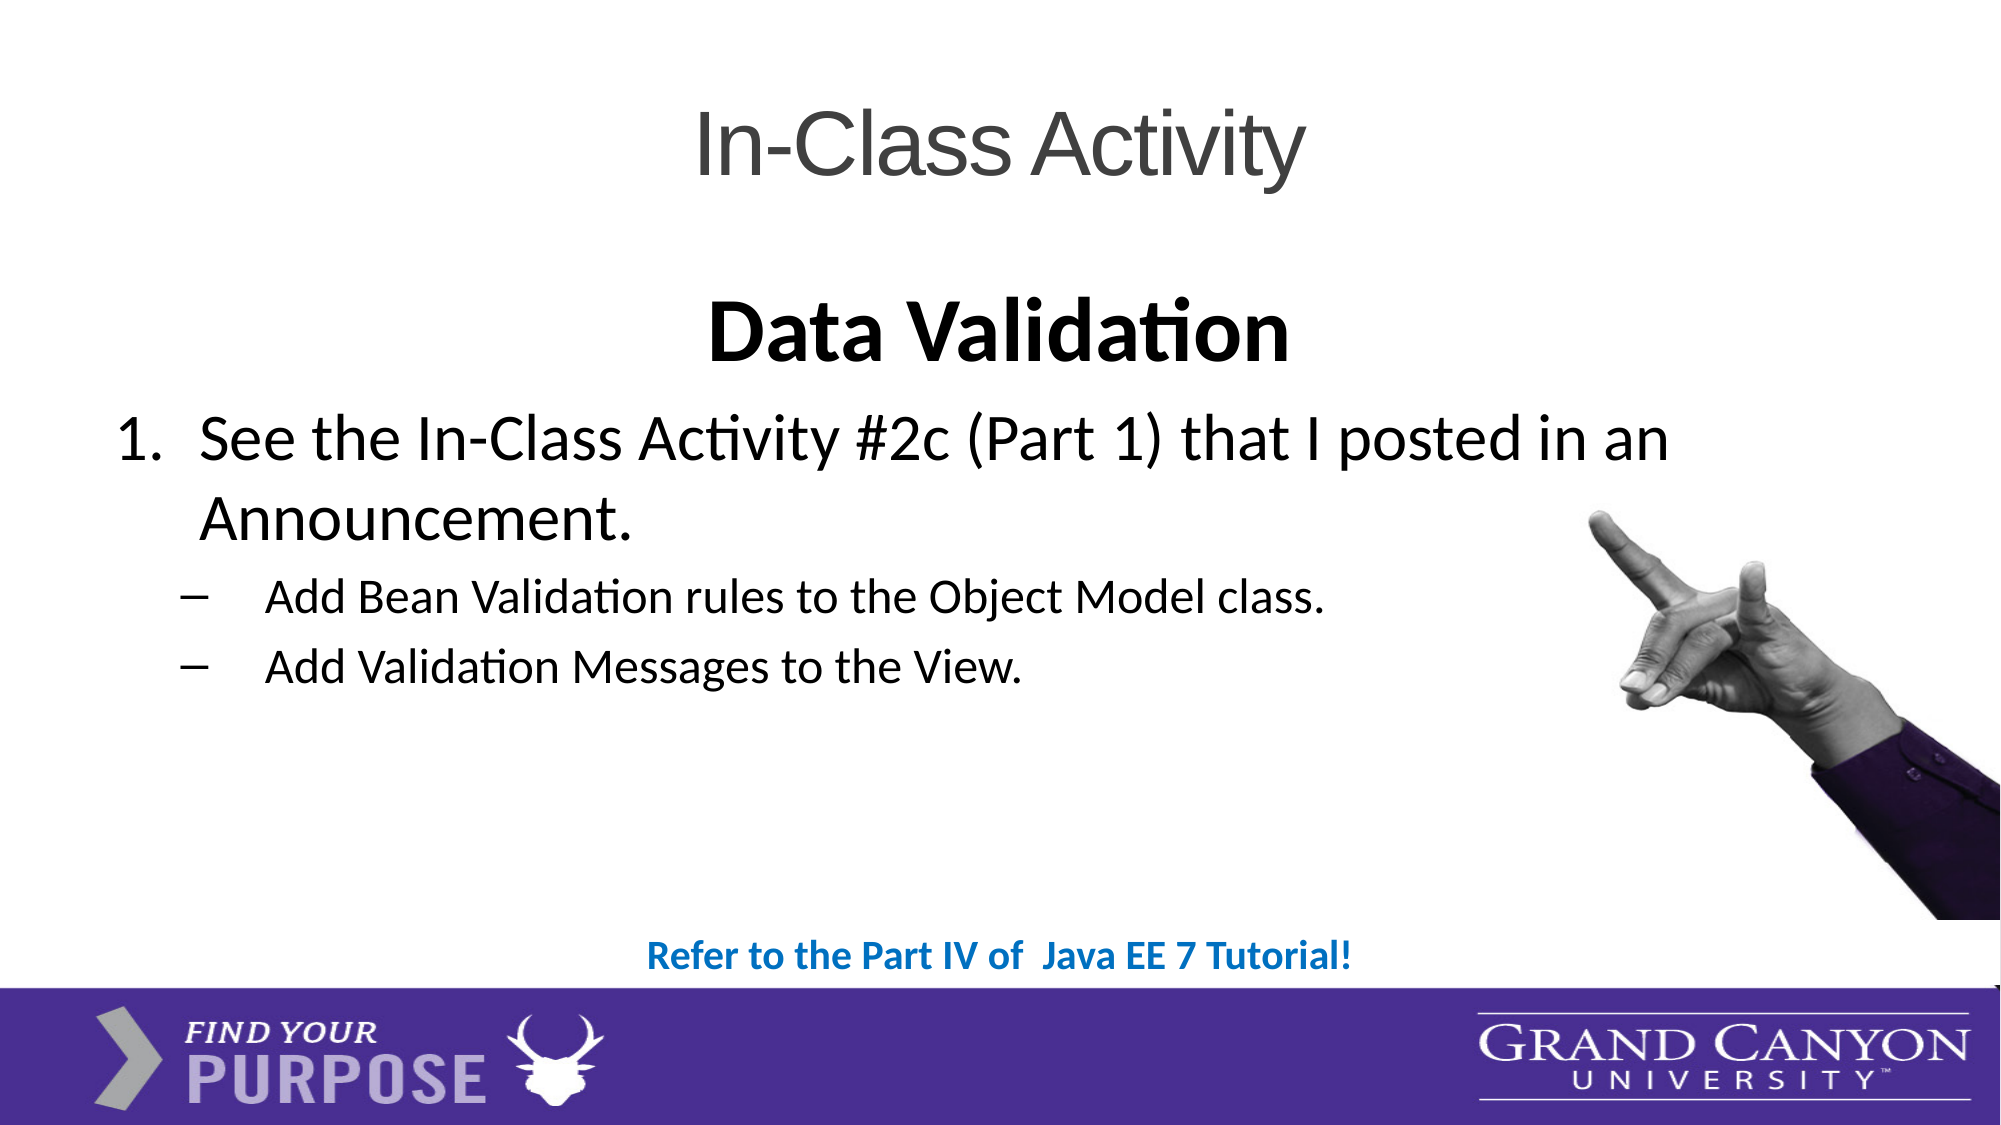

# In-Class Activity
Data Validation
See the In-Class Activity #2c (Part 1) that I posted in an Announcement.
Add Bean Validation rules to the Object Model class.
Add Validation Messages to the View.

Refer to the Part IV of  Java EE 7 Tutorial!